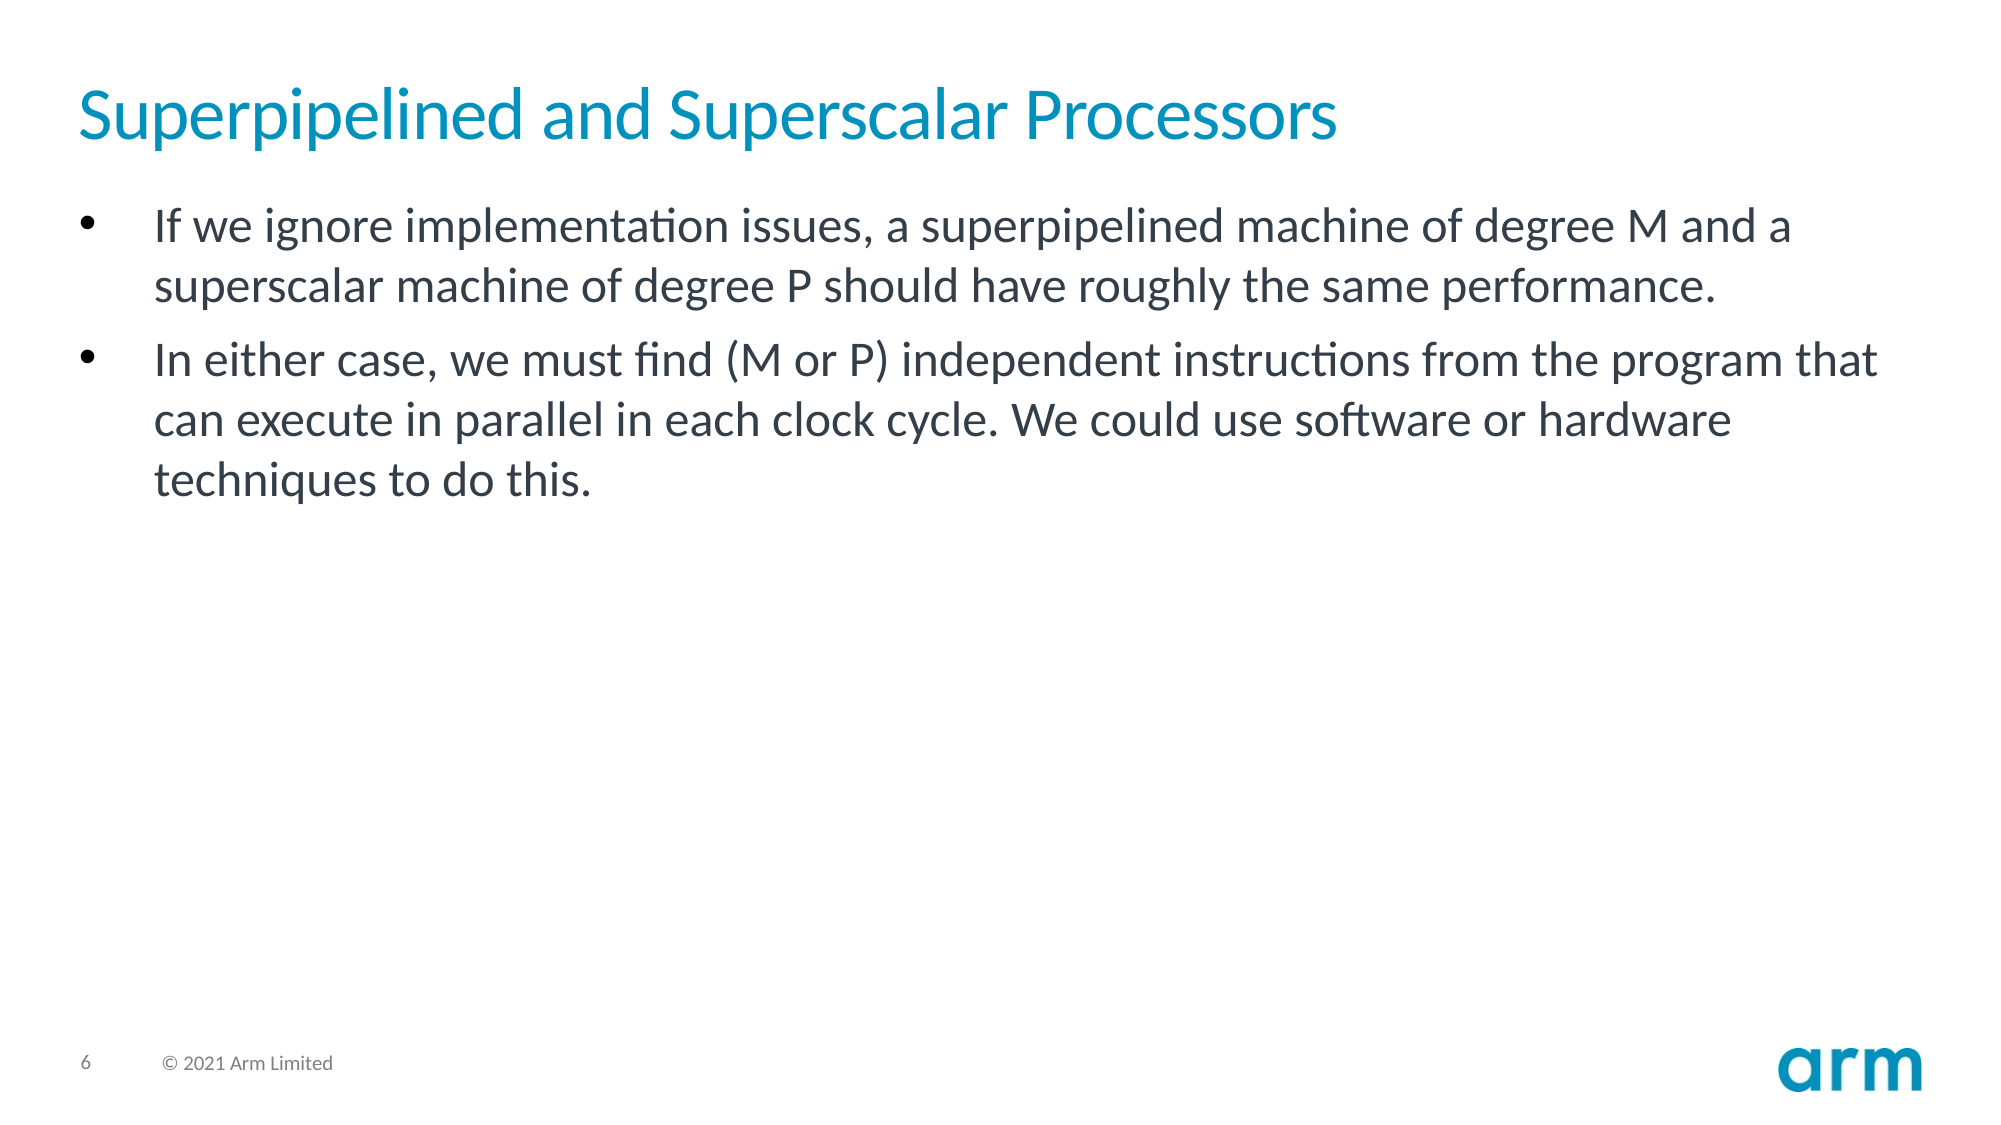

# Superpipelined and Superscalar Processors
If we ignore implementation issues, a superpipelined machine of degree M and a superscalar machine of degree P should have roughly the same performance.
In either case, we must find (M or P) independent instructions from the program that can execute in parallel in each clock cycle. We could use software or hardware techniques to do this.